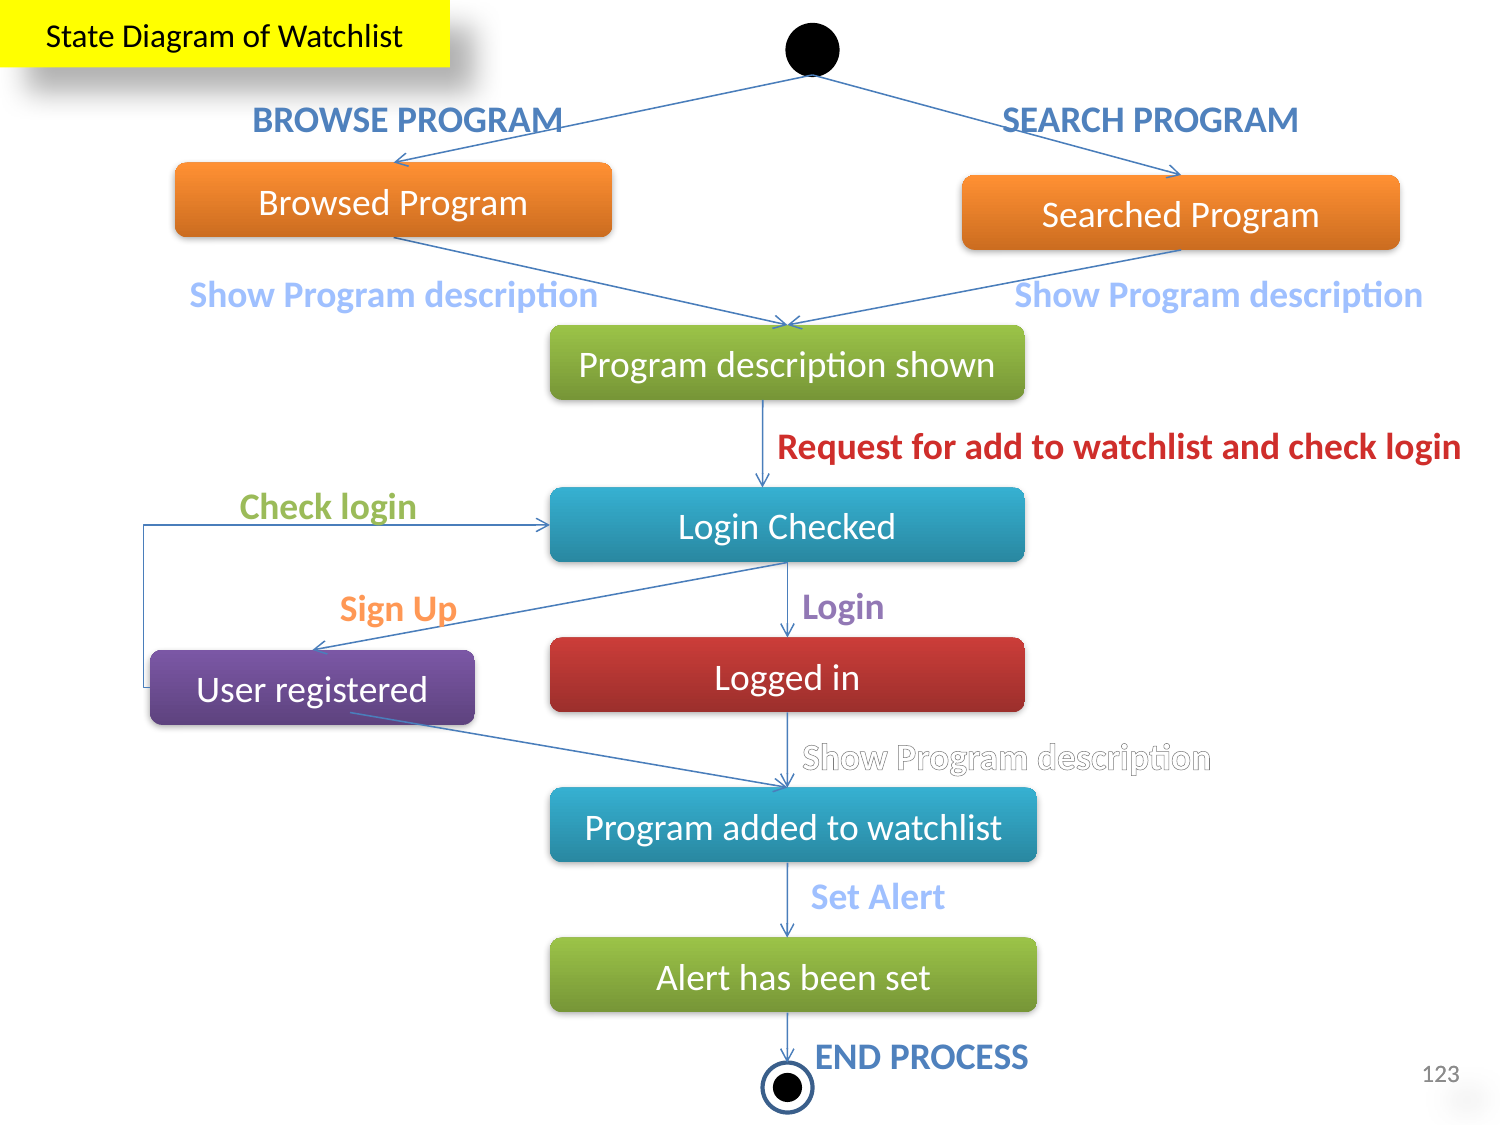

State Diagram of Watchlist

Browse Program
search Program
Browsed Program
Searched Program
Show Program description
Show Program description
Program description shown
Request for add to watchlist and check login
Check login
Login Checked
Login
Sign Up
Logged in
User registered
Show Program description
Program added to watchlist
 Set Alert
Alert has been set
End process
123
123